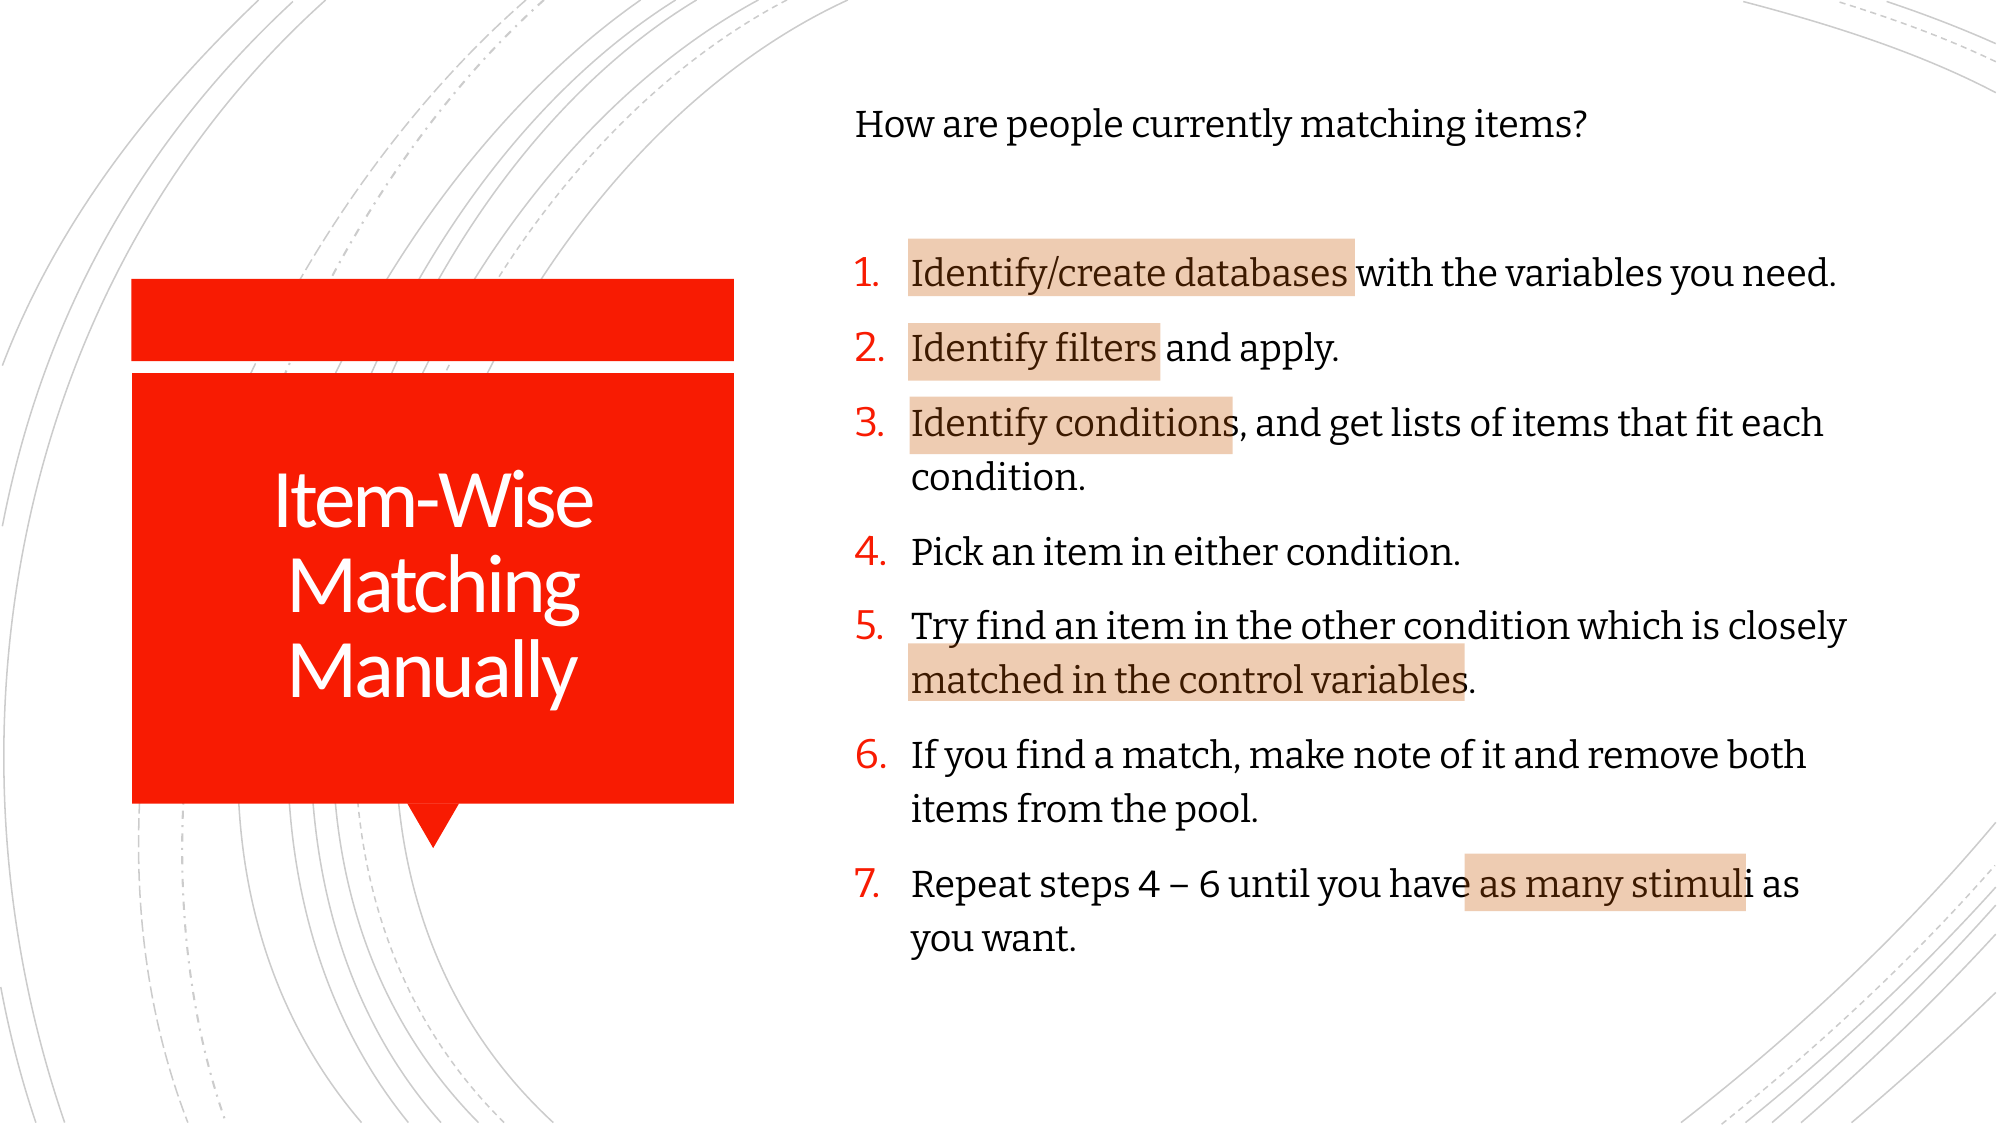

How are people currently matching items?

Identify/create databases with the variables you need.
Identify filters and apply.
Identify conditions, and get lists of items that fit each condition.
Pick an item in either condition.
Try find an item in the other condition which is closely matched in the control variables.
If you find a match, make note of it and remove both items from the pool.
Repeat steps 4 – 6 until you have as many stimuli as you want.

# Item-Wise Matching Manually